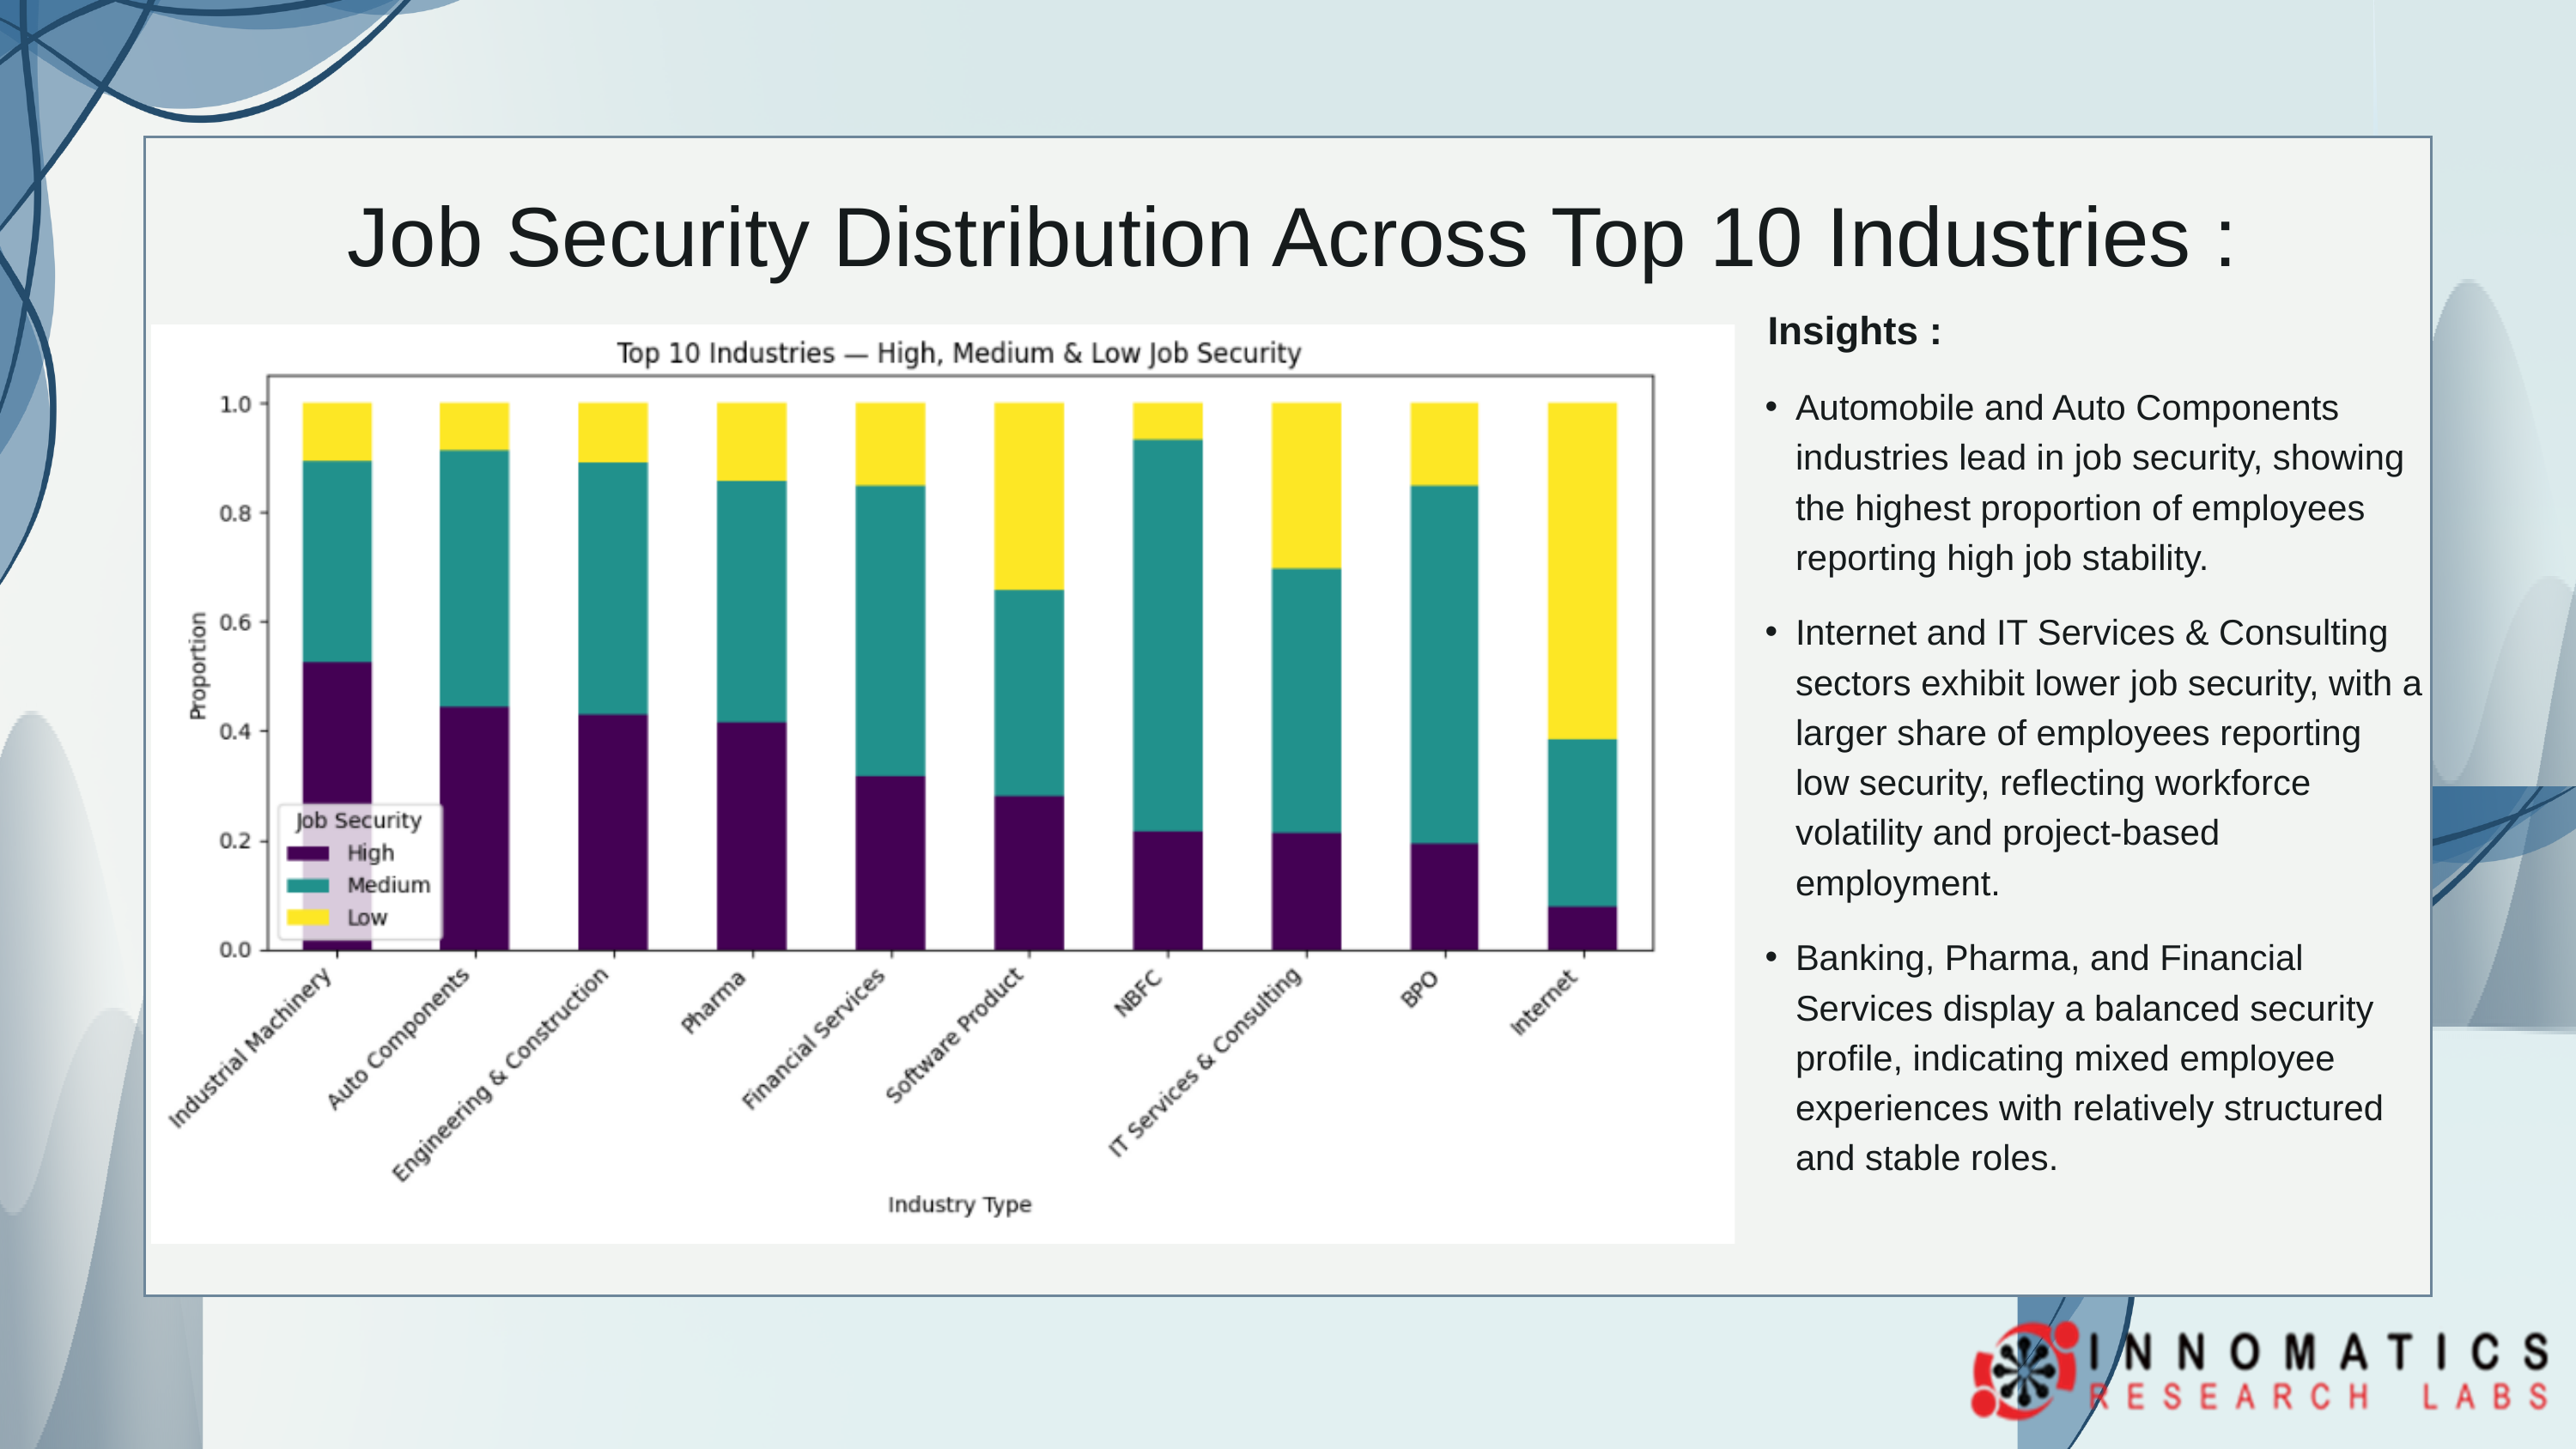

Job Security Distribution Across Top 10 Industries :
   Insights :

Automobile and Auto Components industries lead in job security, showing the highest proportion of employees reporting high job stability.

Internet and IT Services & Consulting sectors exhibit lower job security, with a larger share of employees reporting low security, reflecting workforce volatility and project-based employment.

Banking, Pharma, and Financial Services display a balanced security profile, indicating mixed employee experiences with relatively structured and stable roles.